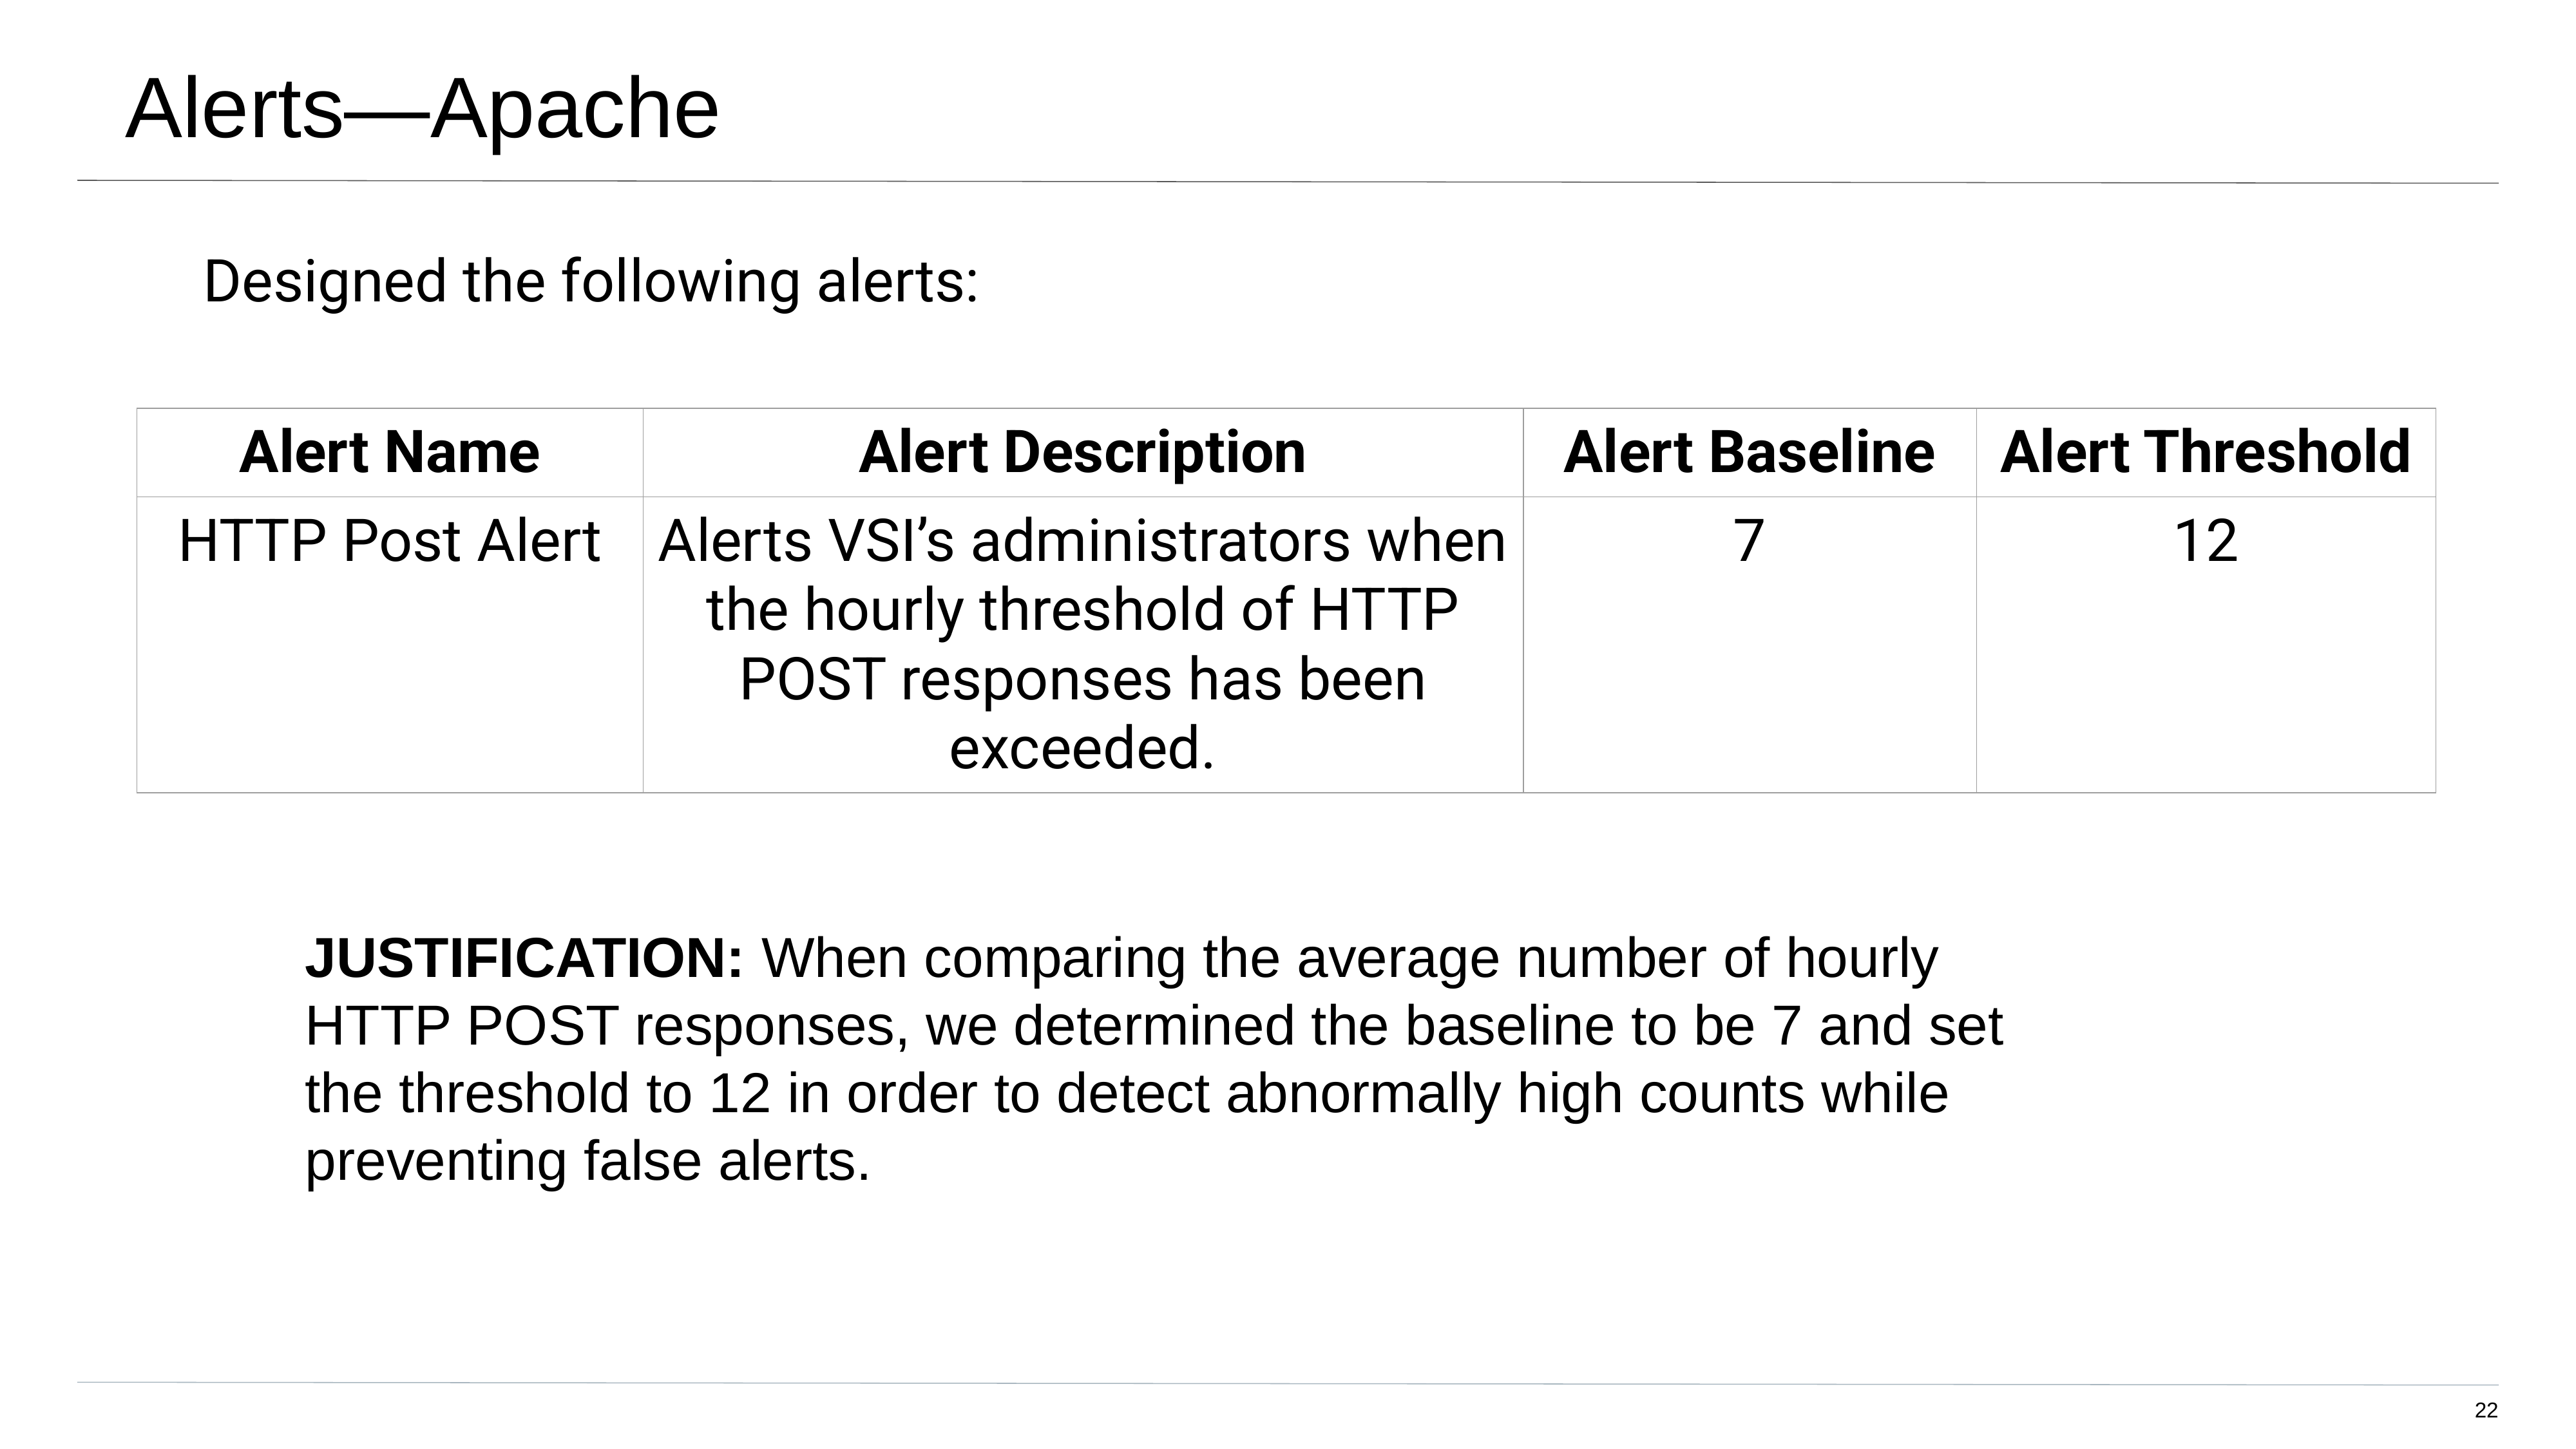

# Alerts—Apache
Designed the following alerts:

| Alert Name | Alert Description | Alert Baseline | Alert Threshold |
| --- | --- | --- | --- |
| HTTP Post Alert | Alerts VSI’s administrators when the hourly threshold of HTTP POST responses has been exceeded. | 7 | 12 |
JUSTIFICATION: When comparing the average number of hourly HTTP POST responses, we determined the baseline to be 7 and set the threshold to 12 in order to detect abnormally high counts while preventing false alerts.
22